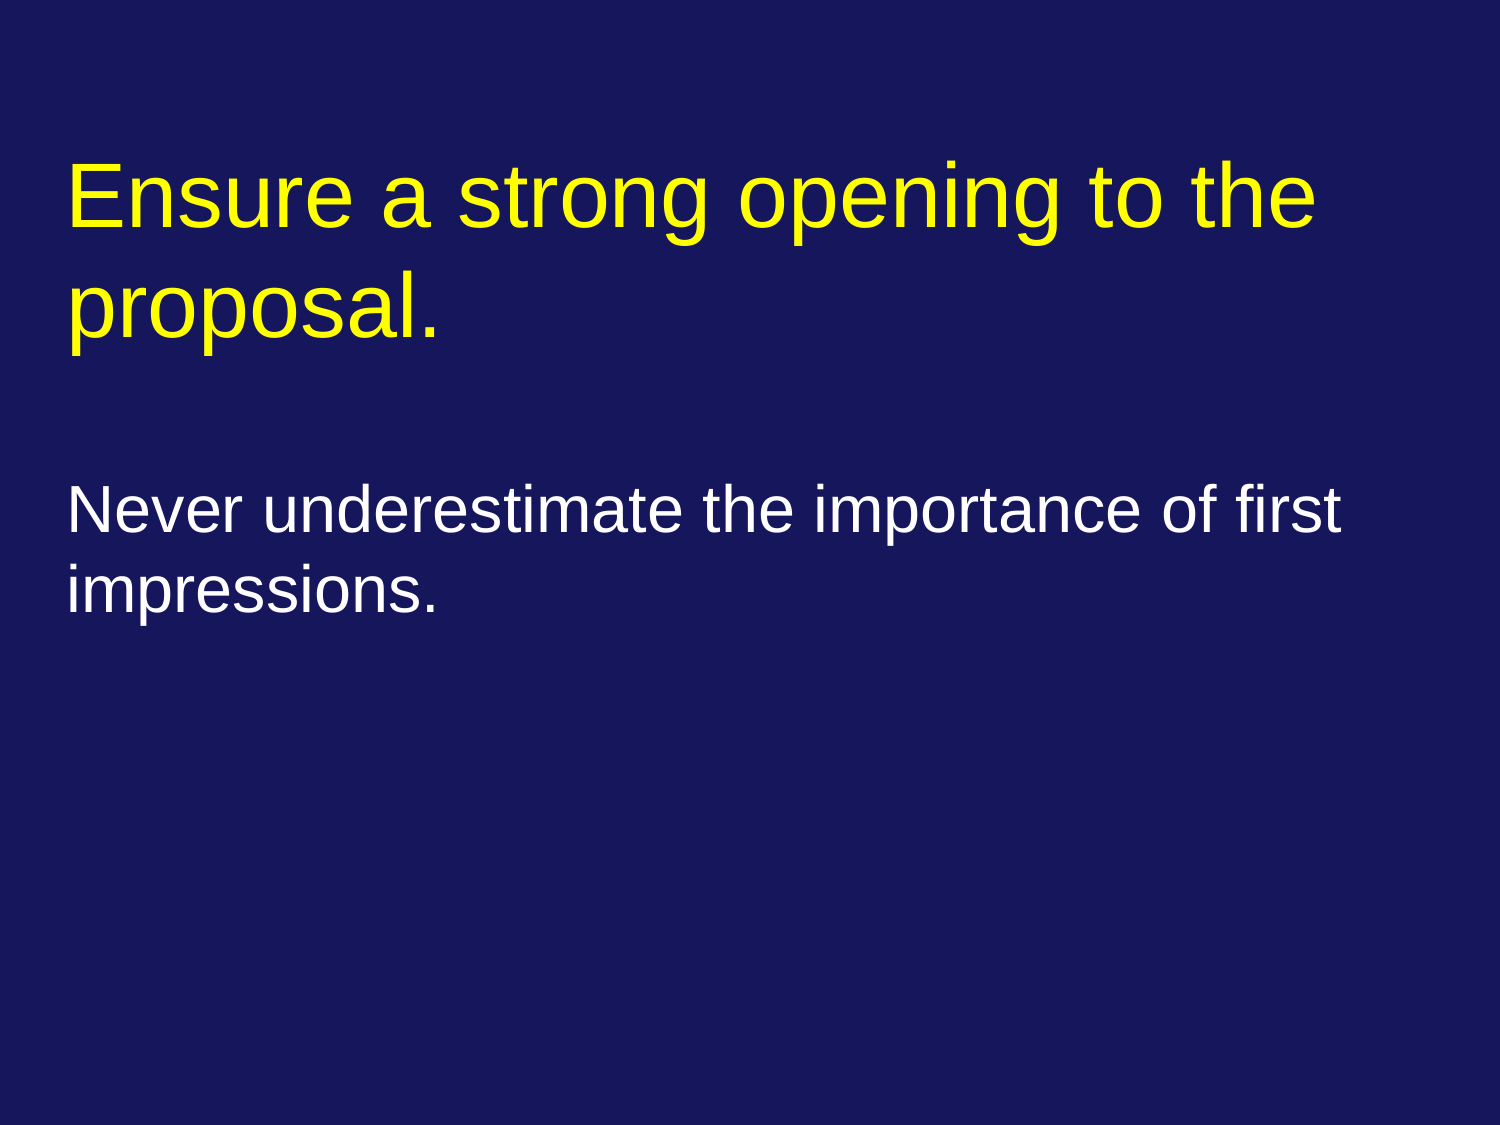

# Ensure a strong opening to the proposal. Never underestimate the importance of first impressions.